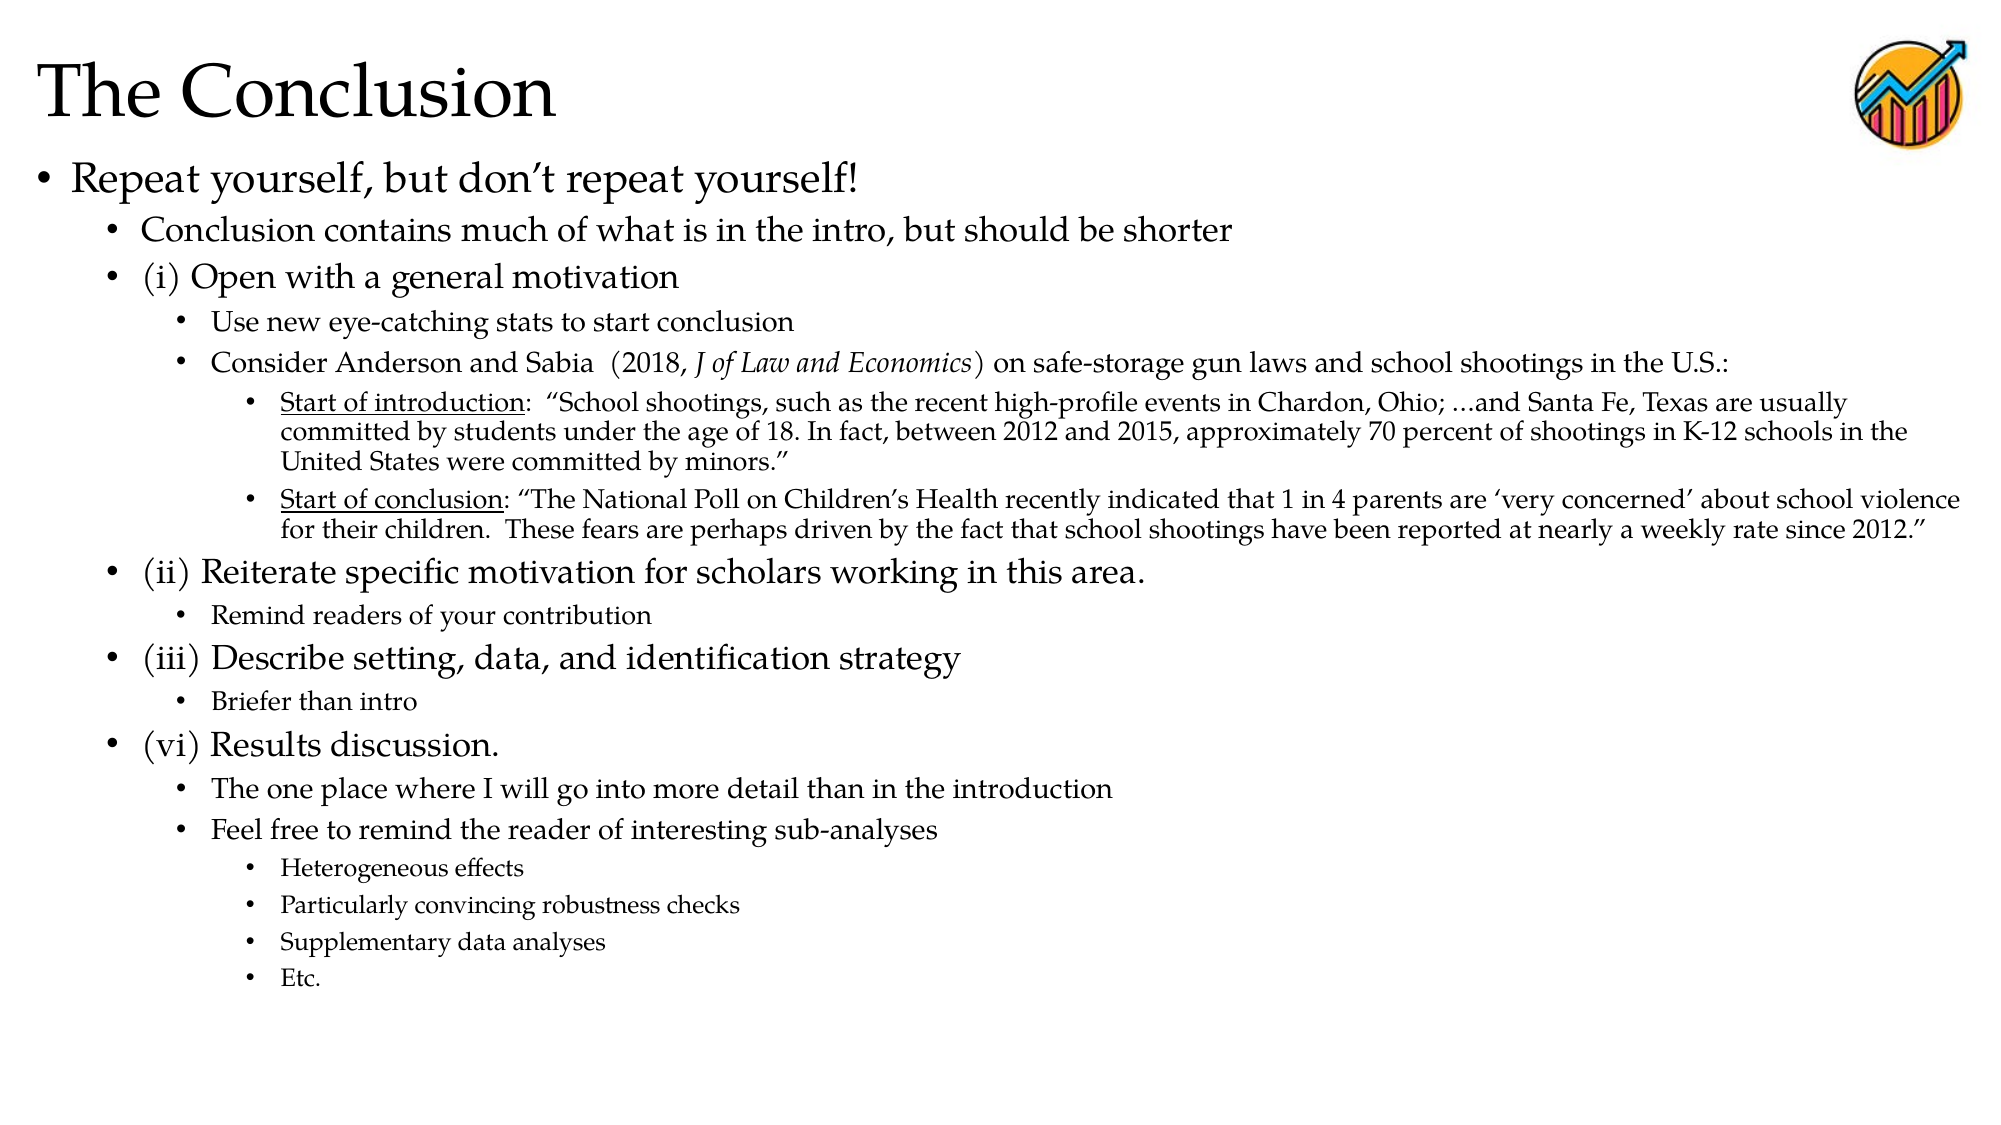

# The Conclusion
Repeat yourself, but don’t repeat yourself!
Conclusion contains much of what is in the intro, but should be shorter
(i) Open with a general motivation
Use new eye-catching stats to start conclusion
Consider Anderson and Sabia  (2018, J of Law and Economics) on safe-storage gun laws and school shootings in the U.S.:
Start of introduction:  “School shootings, such as the recent high-profile events in Chardon, Ohio; …and Santa Fe, Texas are usually committed by students under the age of 18. In fact, between 2012 and 2015, approximately 70 percent of shootings in K-12 schools in the United States were committed by minors.”
Start of conclusion: “The National Poll on Children’s Health recently indicated that 1 in 4 parents are ‘very concerned’ about school violence for their children.  These fears are perhaps driven by the fact that school shootings have been reported at nearly a weekly rate since 2012.”
(ii) Reiterate specific motivation for scholars working in this area.
Remind readers of your contribution
(iii) Describe setting, data, and identification strategy
Briefer than intro
(vi) Results discussion.
The one place where I will go into more detail than in the introduction
Feel free to remind the reader of interesting sub-analyses
Heterogeneous effects
Particularly convincing robustness checks
Supplementary data analyses
Etc.